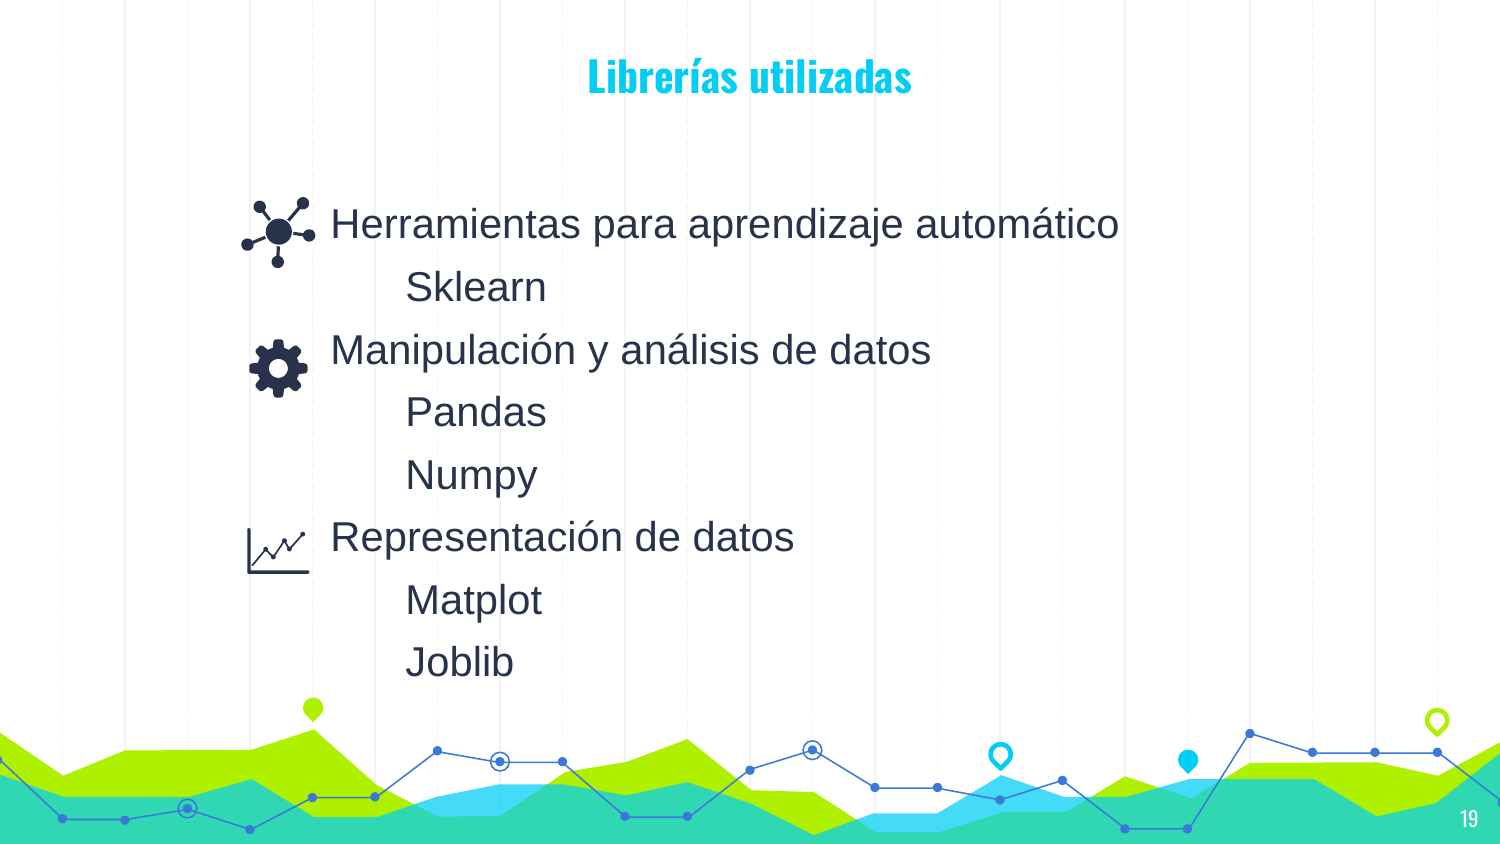

# Librerías utilizadas
Herramientas para aprendizaje automático
Sklearn
Manipulación y análisis de datos
Pandas
Numpy
Representación de datos
Matplot
Joblib

19